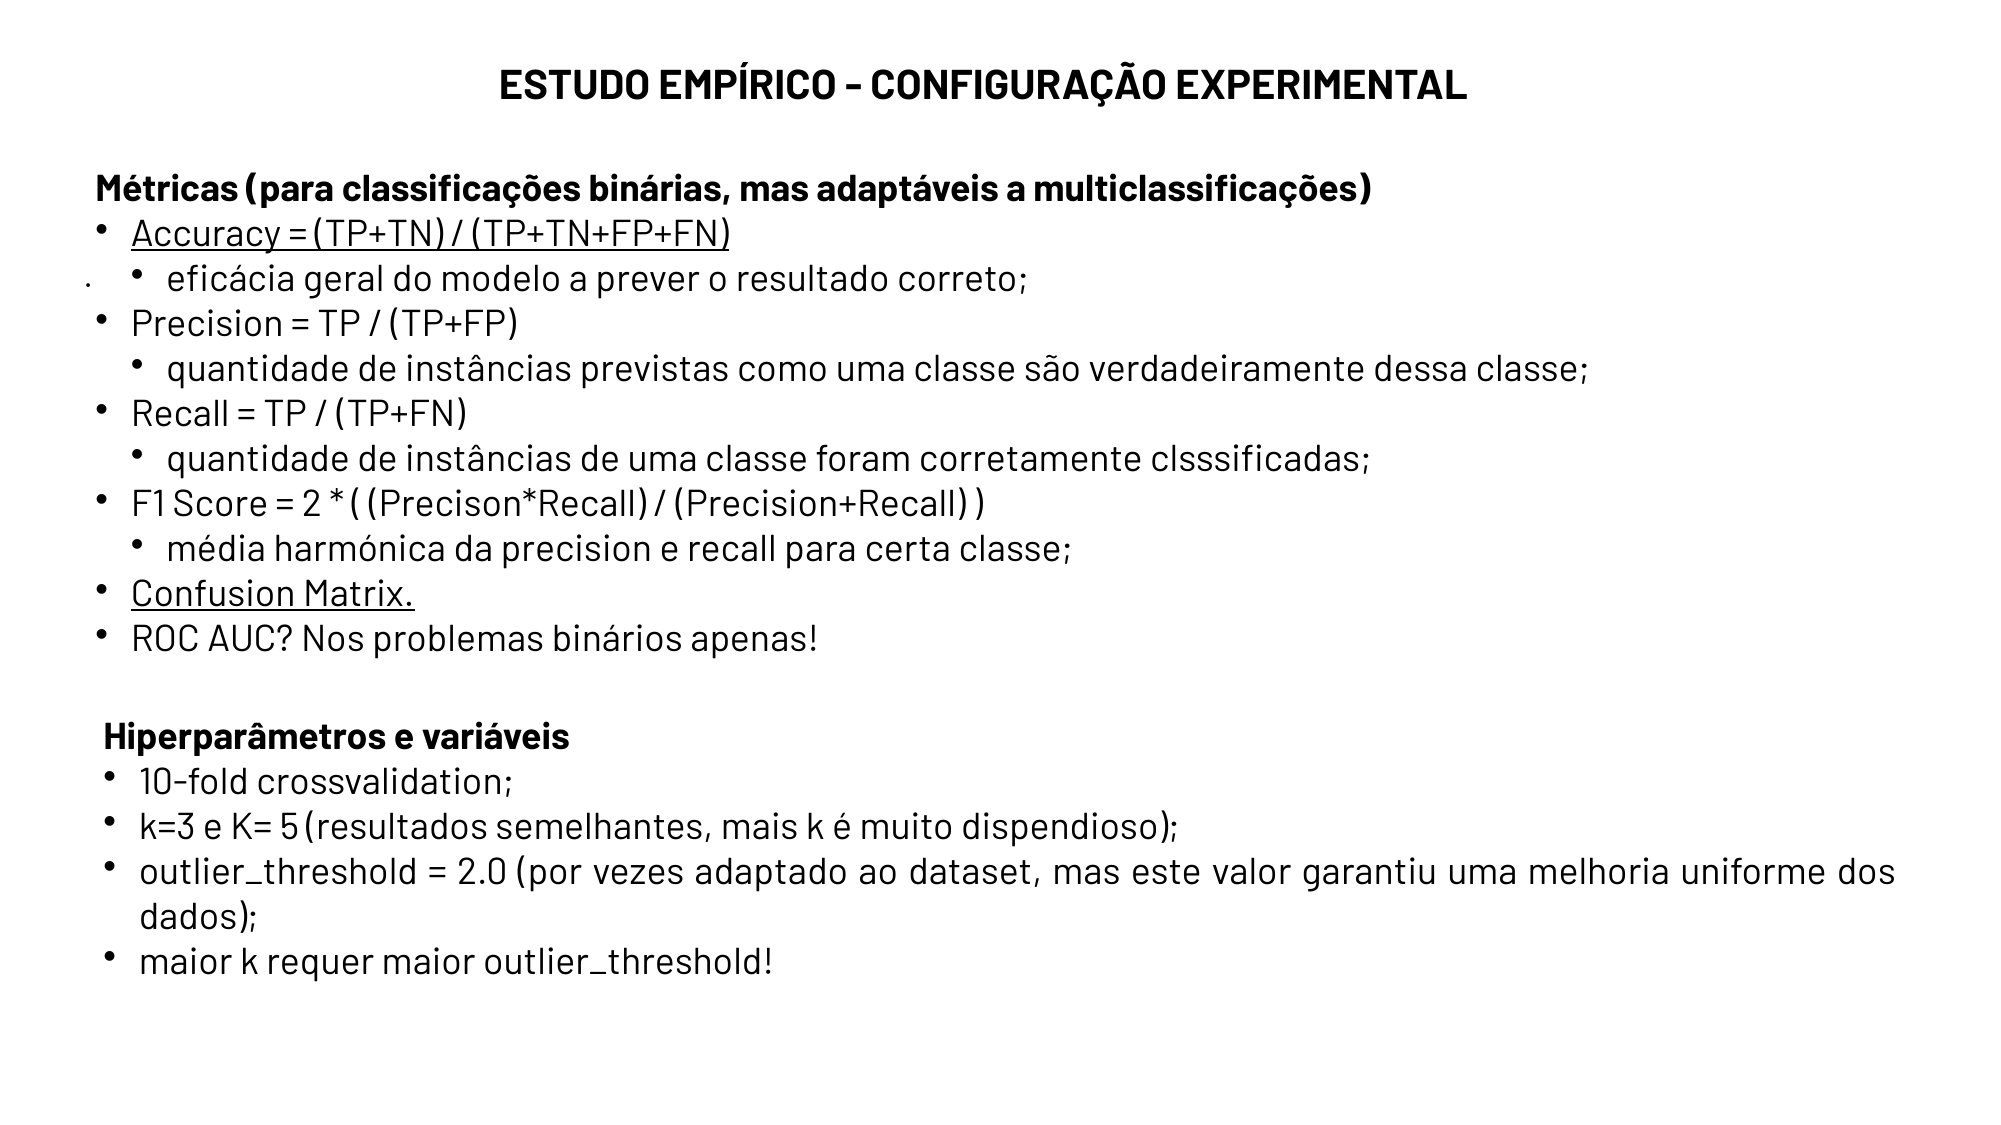

# ESTUDO EMPÍRICO - CONFIGURAÇÃO EXPERIMENTAL
Métricas (para classificações binárias, mas adaptáveis a multiclassificações)
Accuracy = (TP+TN) / (TP+TN+FP+FN)
eficácia geral do modelo a prever o resultado correto;
Precision = TP / (TP+FP)
quantidade de instâncias previstas como uma classe são verdadeiramente dessa classe;
Recall = TP / (TP+FN)
quantidade de instâncias de uma classe foram corretamente clsssificadas;
F1 Score = 2 * ( (Precison*Recall) / (Precision+Recall) )
média harmónica da precision e recall para certa classe;
Confusion Matrix.
ROC AUC? Nos problemas binários apenas!

.
Hiperparâmetros e variáveis
10-fold crossvalidation;
k=3 e K= 5 (resultados semelhantes, mais k é muito dispendioso);
outlier_threshold = 2.0 (por vezes adaptado ao dataset, mas este valor garantiu uma melhoria uniforme dos dados);
maior k requer maior outlier_threshold!